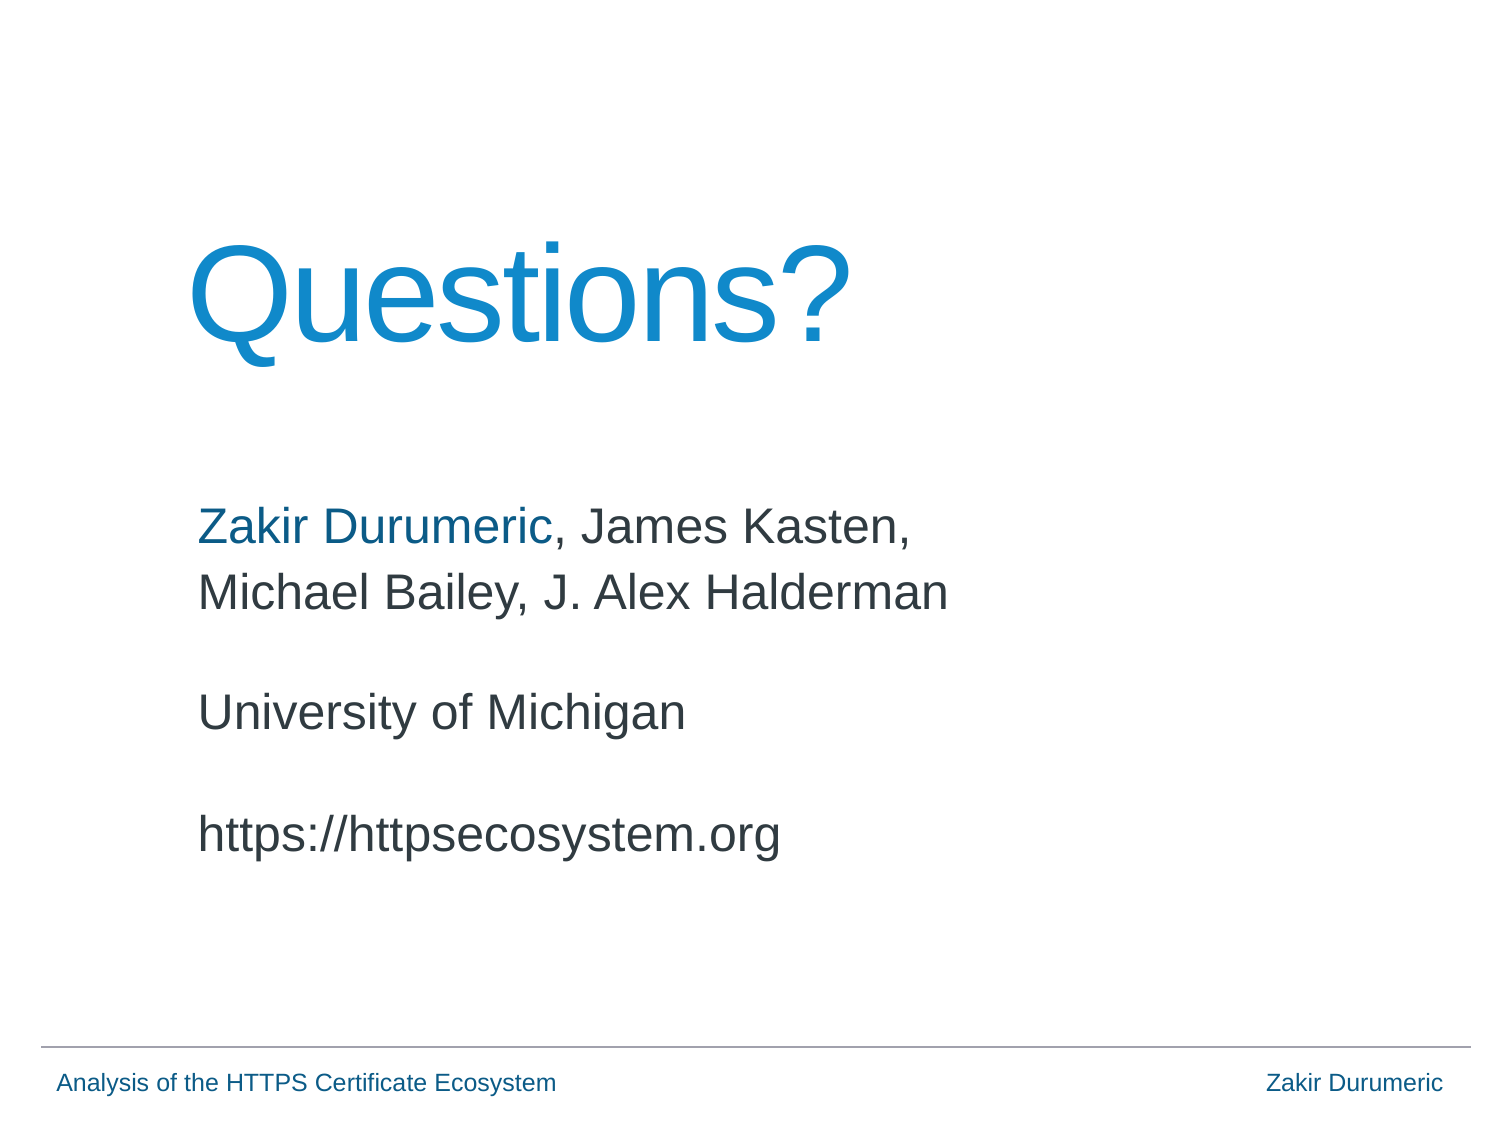

# Questions?
Zakir Durumeric, James Kasten,
Michael Bailey, J. Alex Halderman

University of Michigan

https://httpsecosystem.org